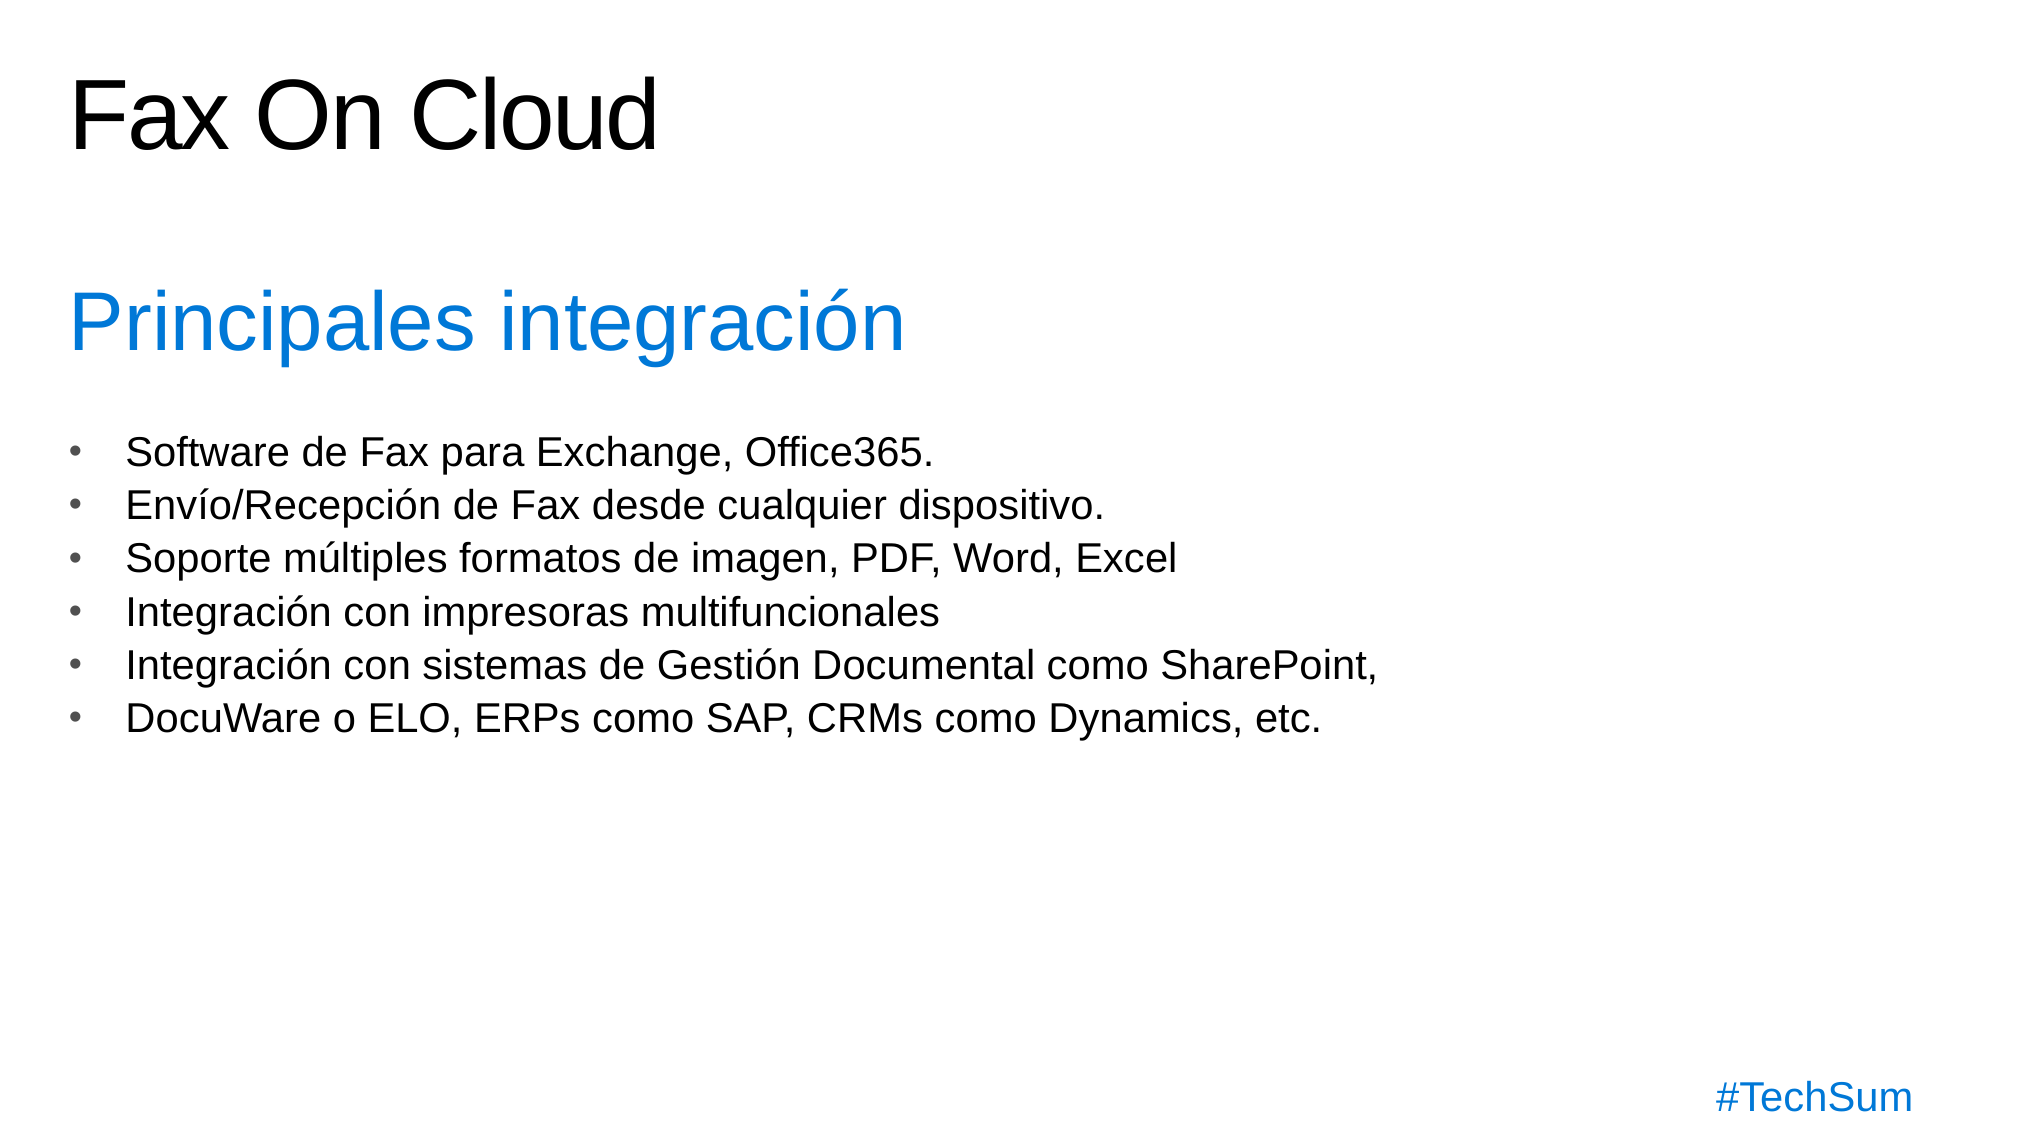

# Fax On Cloud
Principales integración

Software de Fax para Exchange, Office365.
Envío/Recepción de Fax desde cualquier dispositivo.
Soporte múltiples formatos de imagen, PDF, Word, Excel
Integración con impresoras multifuncionales
Integración con sistemas de Gestión Documental como SharePoint,
DocuWare o ELO, ERPs como SAP, CRMs como Dynamics, etc.